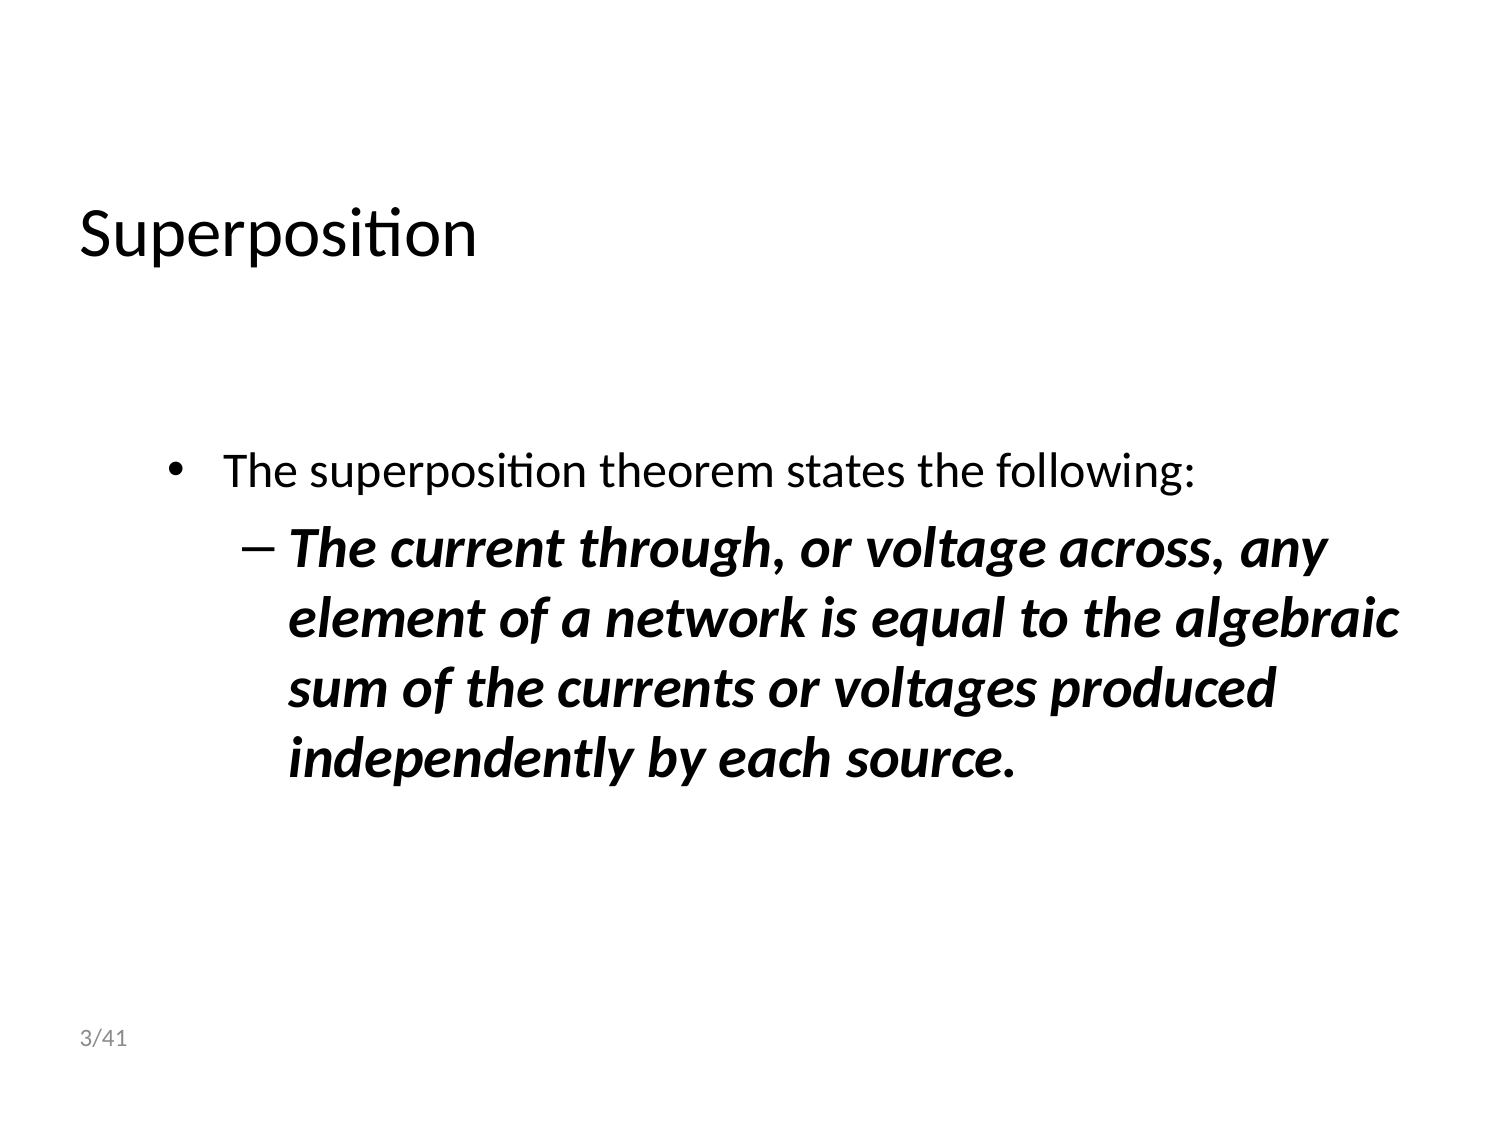

# Superposition
The superposition theorem states the following:
The current through, or voltage across, any element of a network is equal to the algebraic sum of the currents or voltages produced independently by each source.

3/41